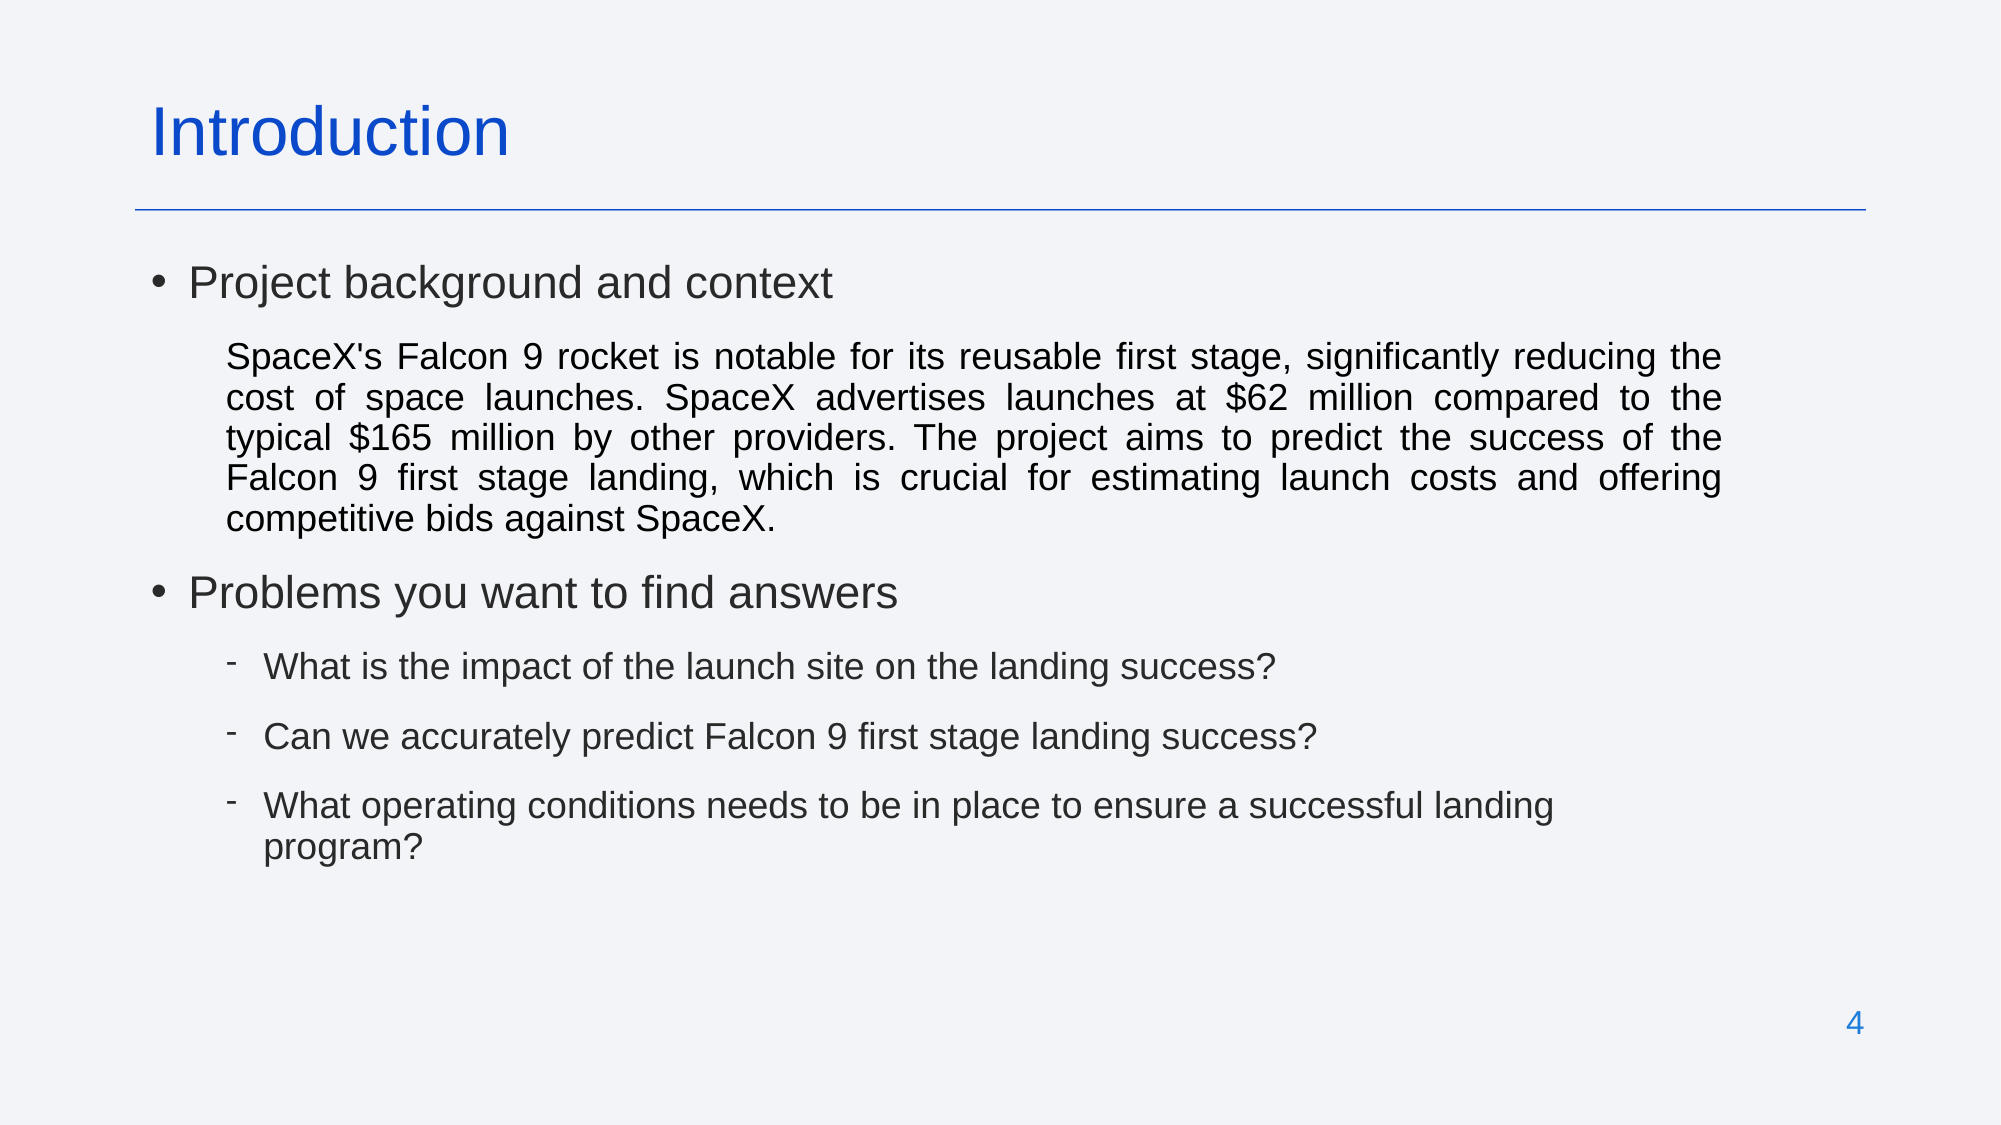

Introduction
Project background and context
SpaceX's Falcon 9 rocket is notable for its reusable first stage, significantly reducing the cost of space launches. SpaceX advertises launches at $62 million compared to the typical $165 million by other providers. The project aims to predict the success of the Falcon 9 first stage landing, which is crucial for estimating launch costs and offering competitive bids against SpaceX.
Problems you want to find answers
What is the impact of the launch site on the landing success?
Can we accurately predict Falcon 9 first stage landing success?
What operating conditions needs to be in place to ensure a successful landing program?
4